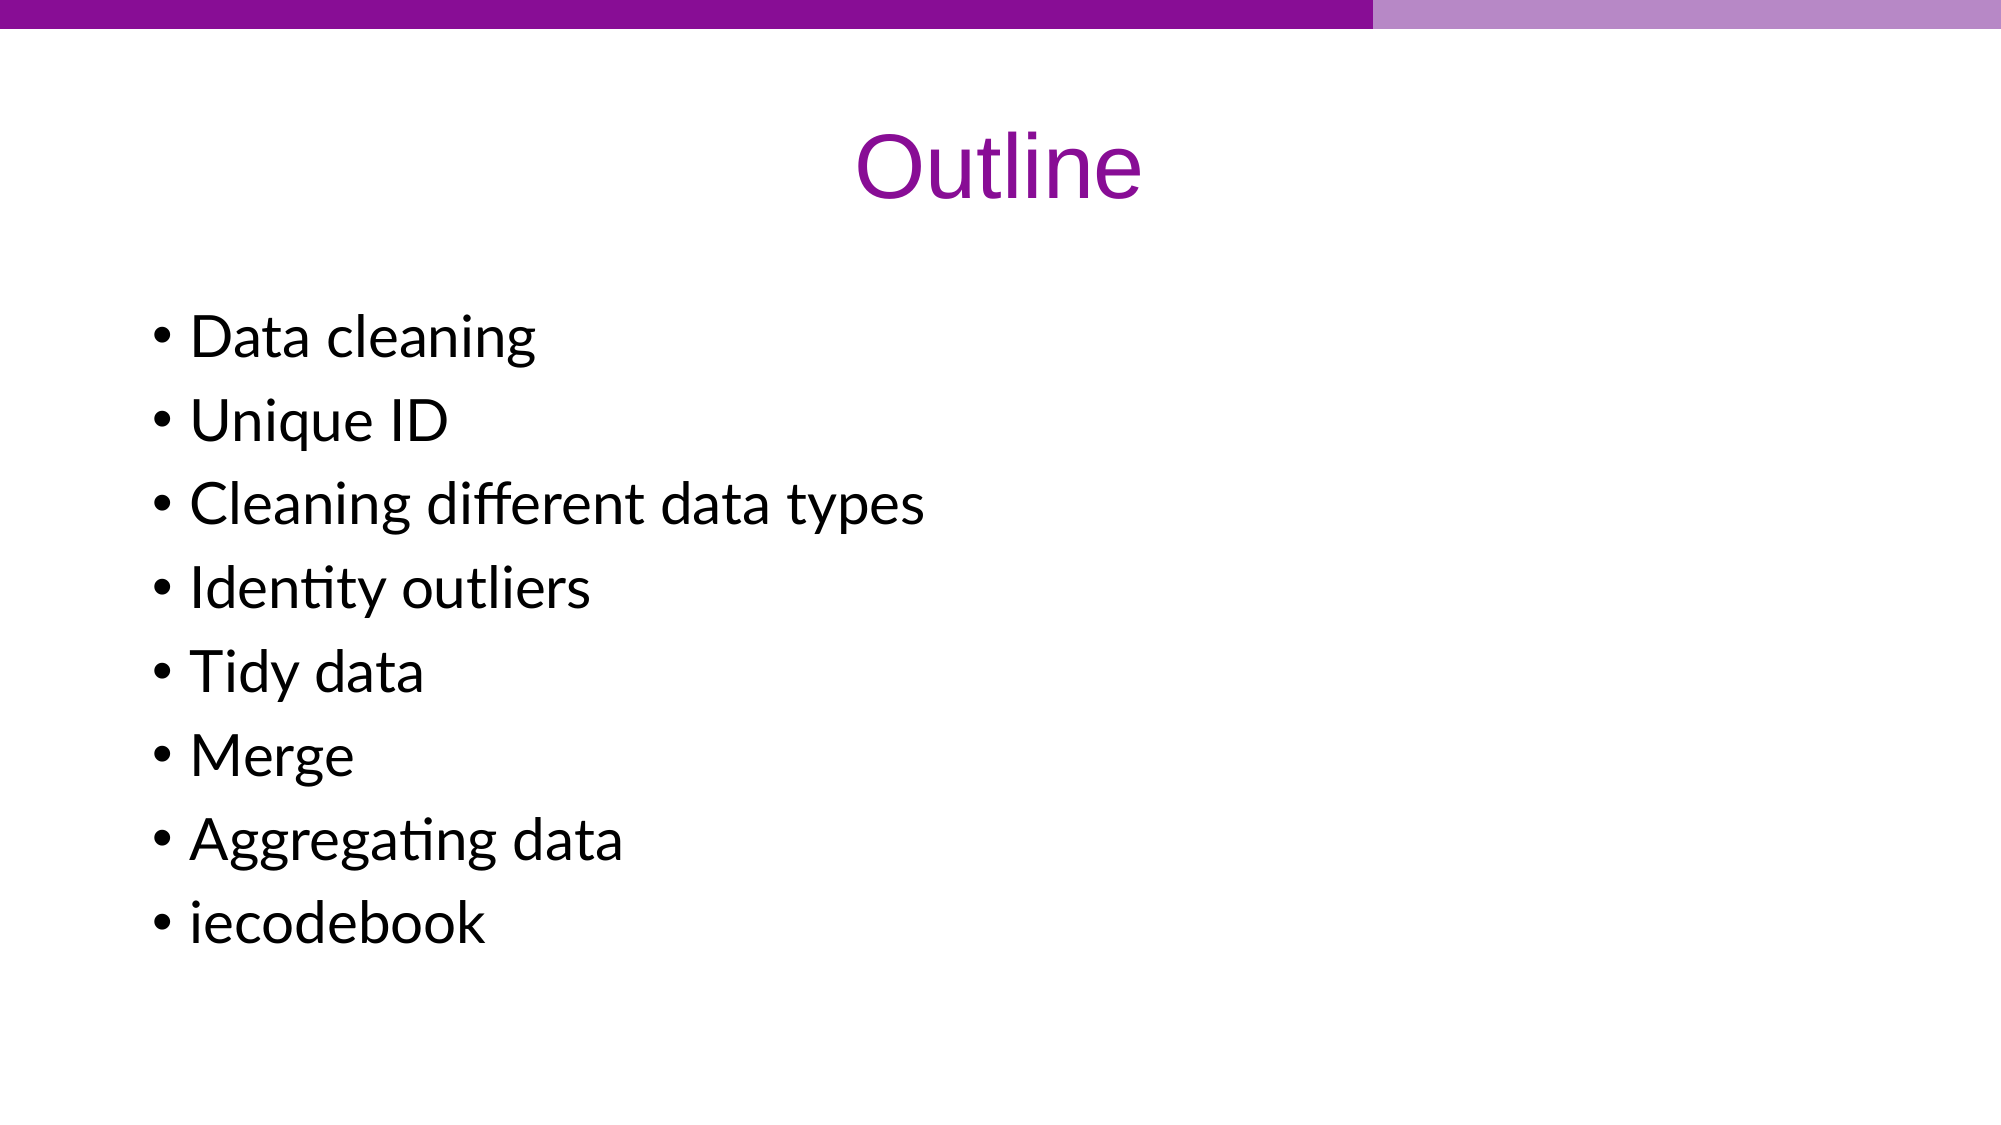

# Outline
Data cleaning
Unique ID
Cleaning different data types
Identity outliers
Tidy data
Merge
Aggregating data
iecodebook